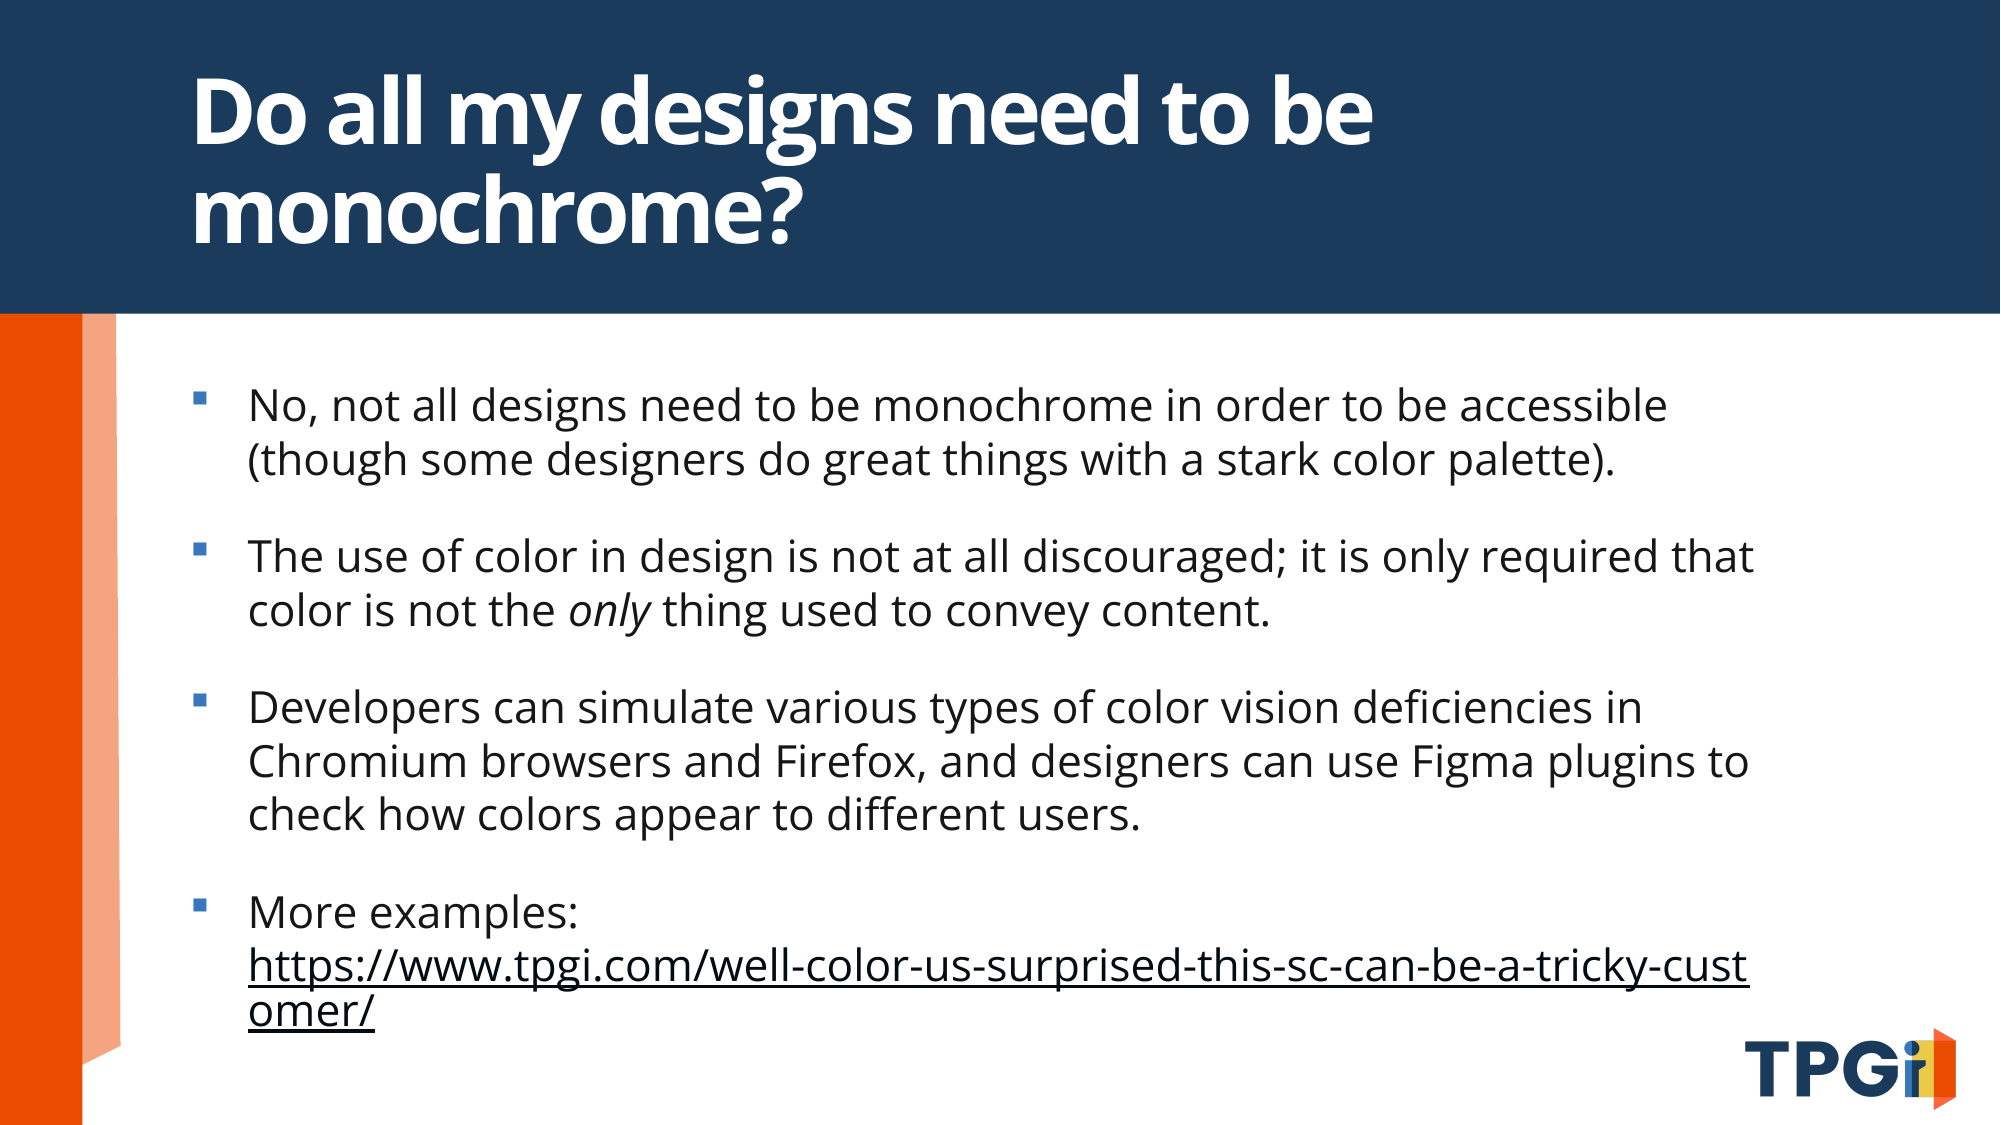

# Do all my designs need to be monochrome?
No, not all designs need to be monochrome in order to be accessible (though some designers do great things with a stark color palette).
The use of color in design is not at all discouraged; it is only required that color is not the only thing used to convey content.
Developers can simulate various types of color vision deficiencies in Chromium browsers and Firefox, and designers can use Figma plugins to check how colors appear to different users.
More examples: https://www.tpgi.com/well-color-us-surprised-this-sc-can-be-a-tricky-customer/